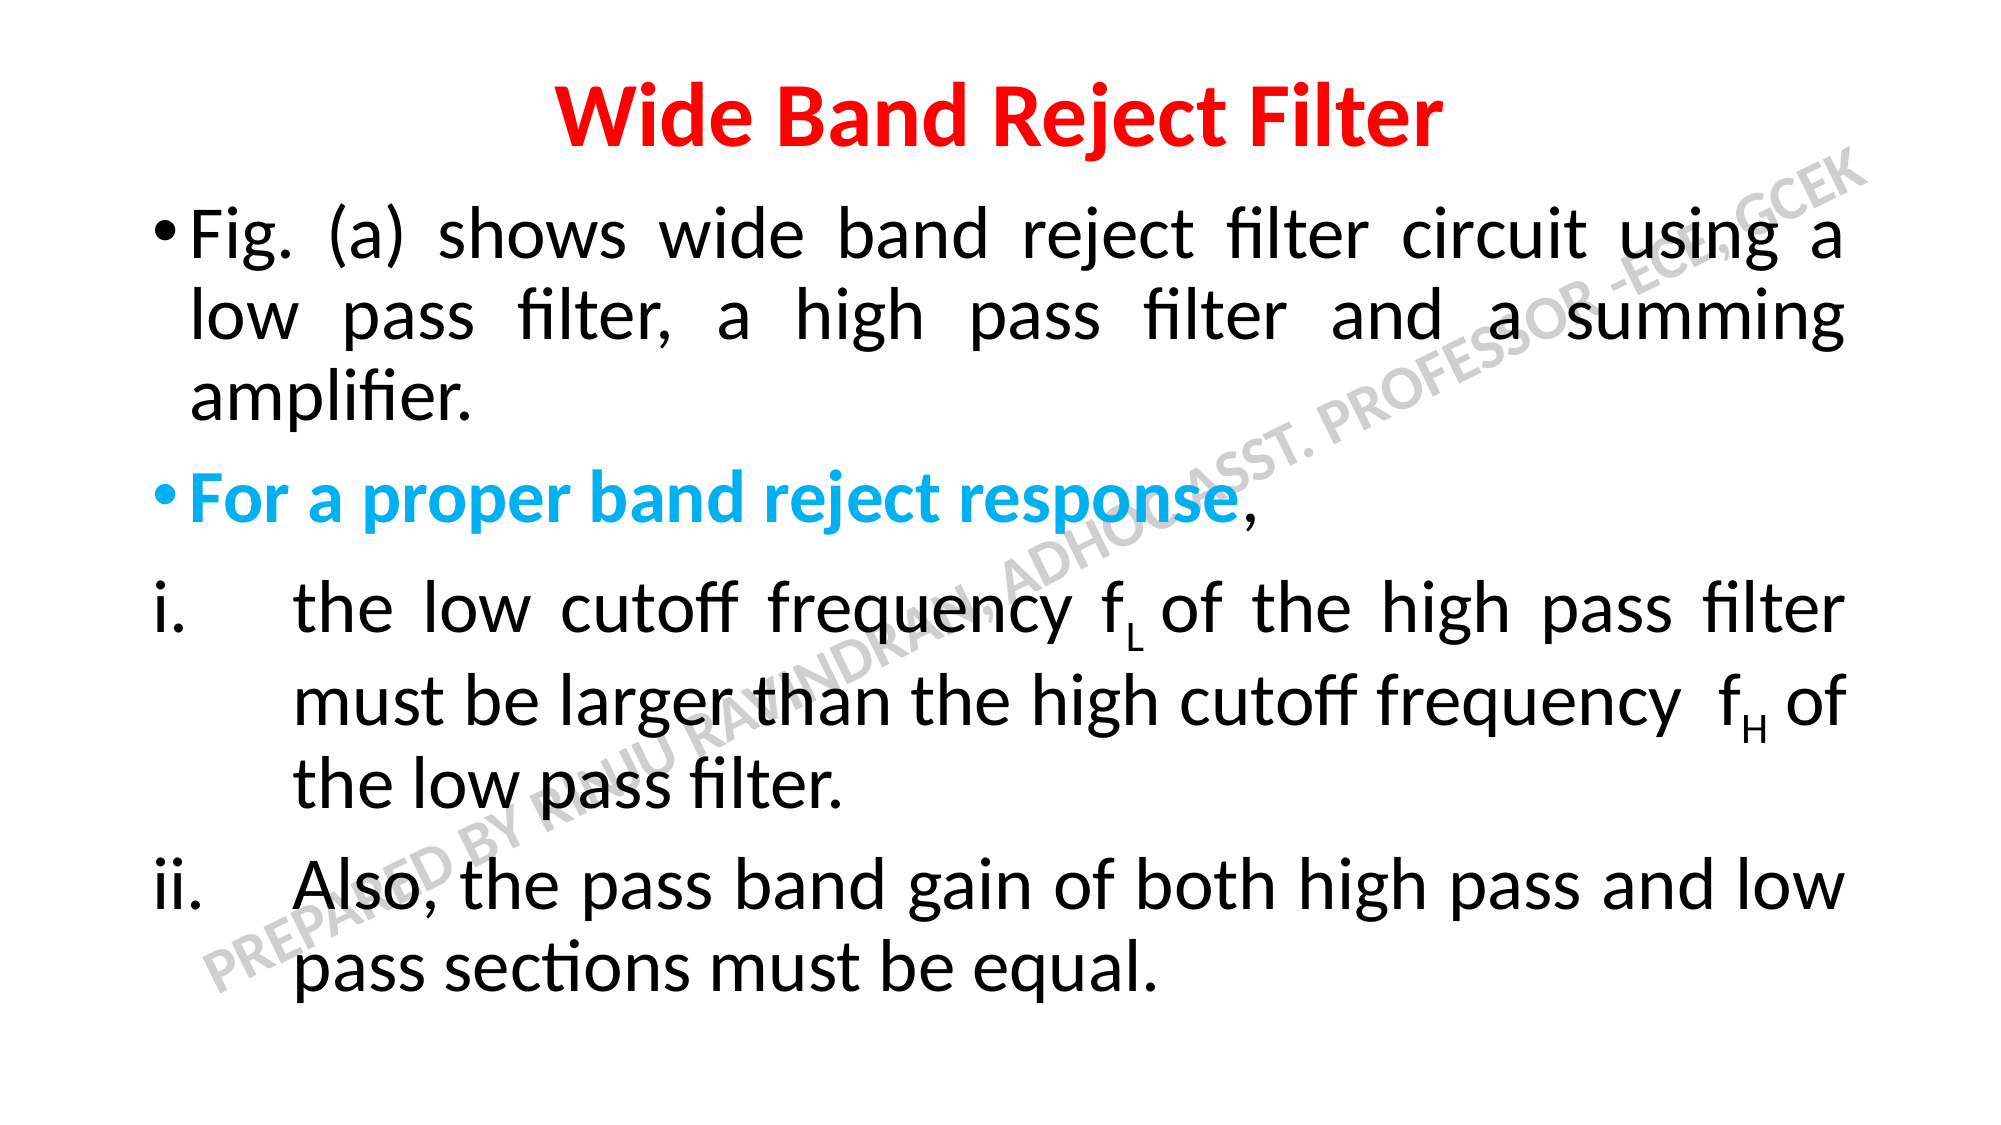

# Wide Band Reject Filter
Fig. (a) shows wide band reject filter circuit using a low pass filter, a high pass filter and a summing amplifier.
For a proper band reject response,
the low cutoff frequency fL of the high pass filter must be larger than the high cutoff frequency  fH of the low pass filter.
Also, the pass band gain of both high pass and low pass sections must be equal.